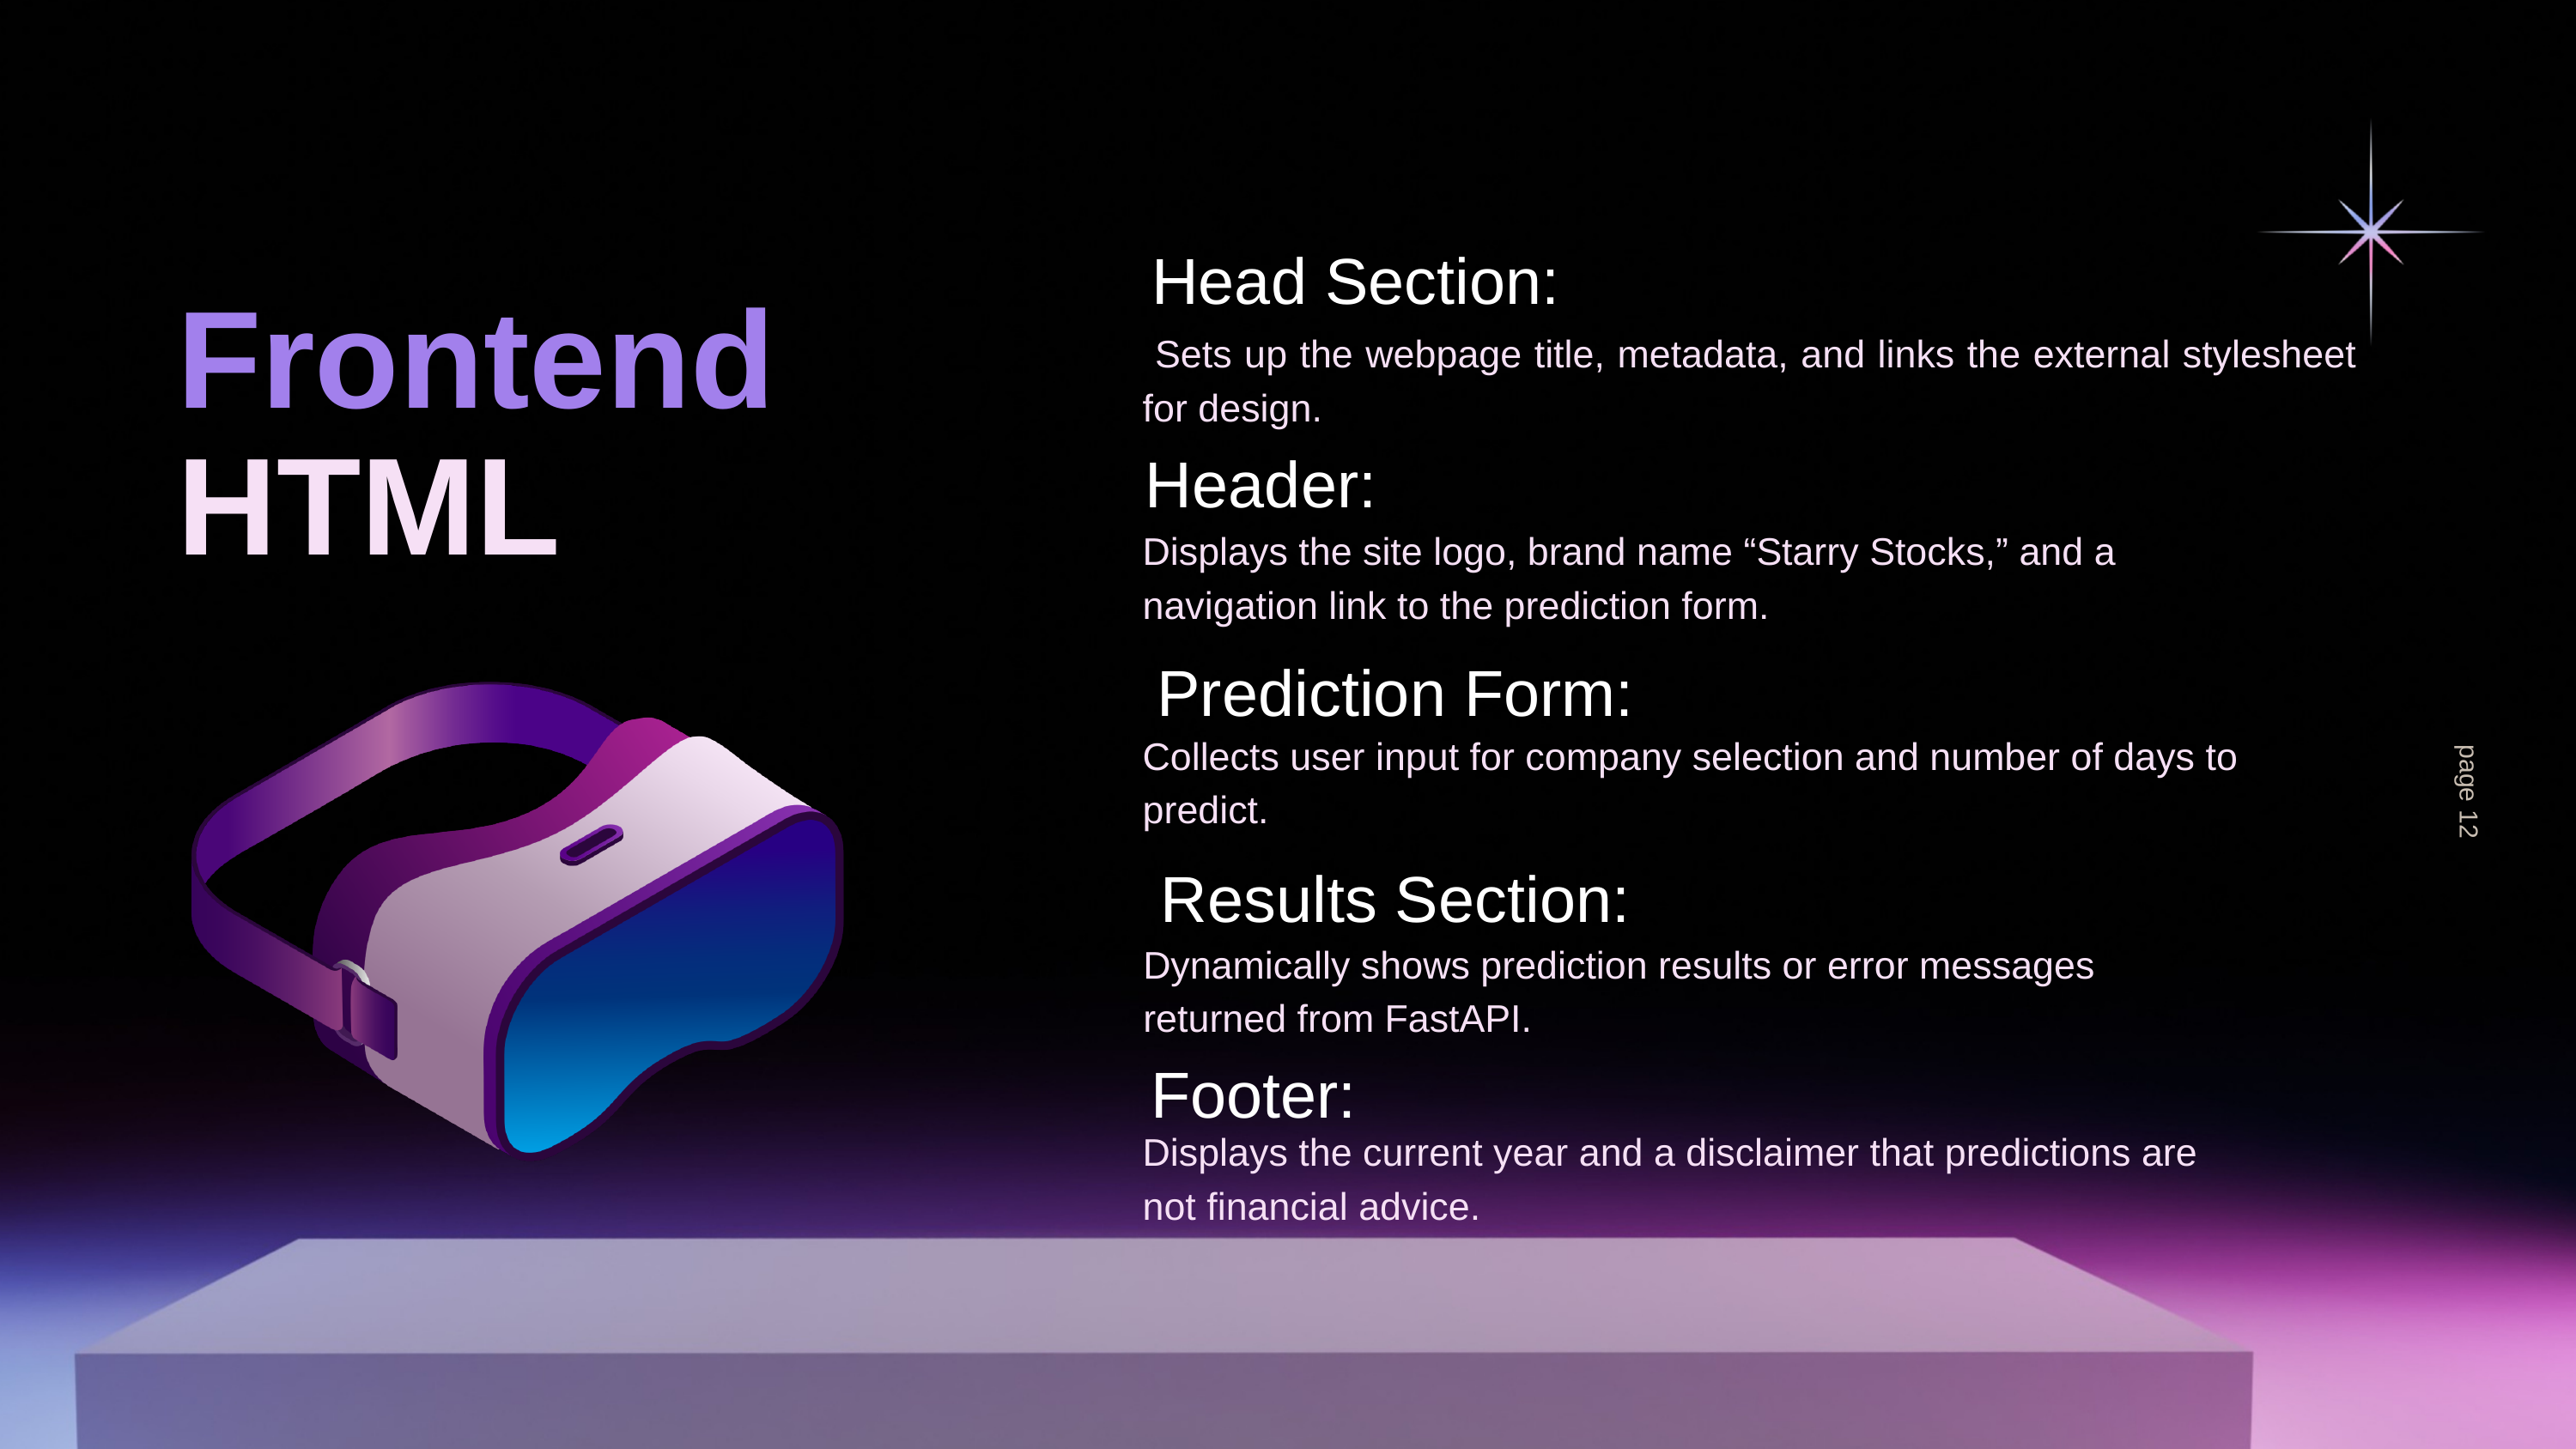

Head Section:
Frontend
 Sets up the webpage title, metadata, and links the external stylesheet for design.
HTML
Header:
Displays the site logo, brand name “Starry Stocks,” and a navigation link to the prediction form.
Prediction Form:

Collects user input for company selection and number of days to predict.
page 12
Results Section:
Dynamically shows prediction results or error messages returned from FastAPI.
Footer:
Displays the current year and a disclaimer that predictions are not financial advice.